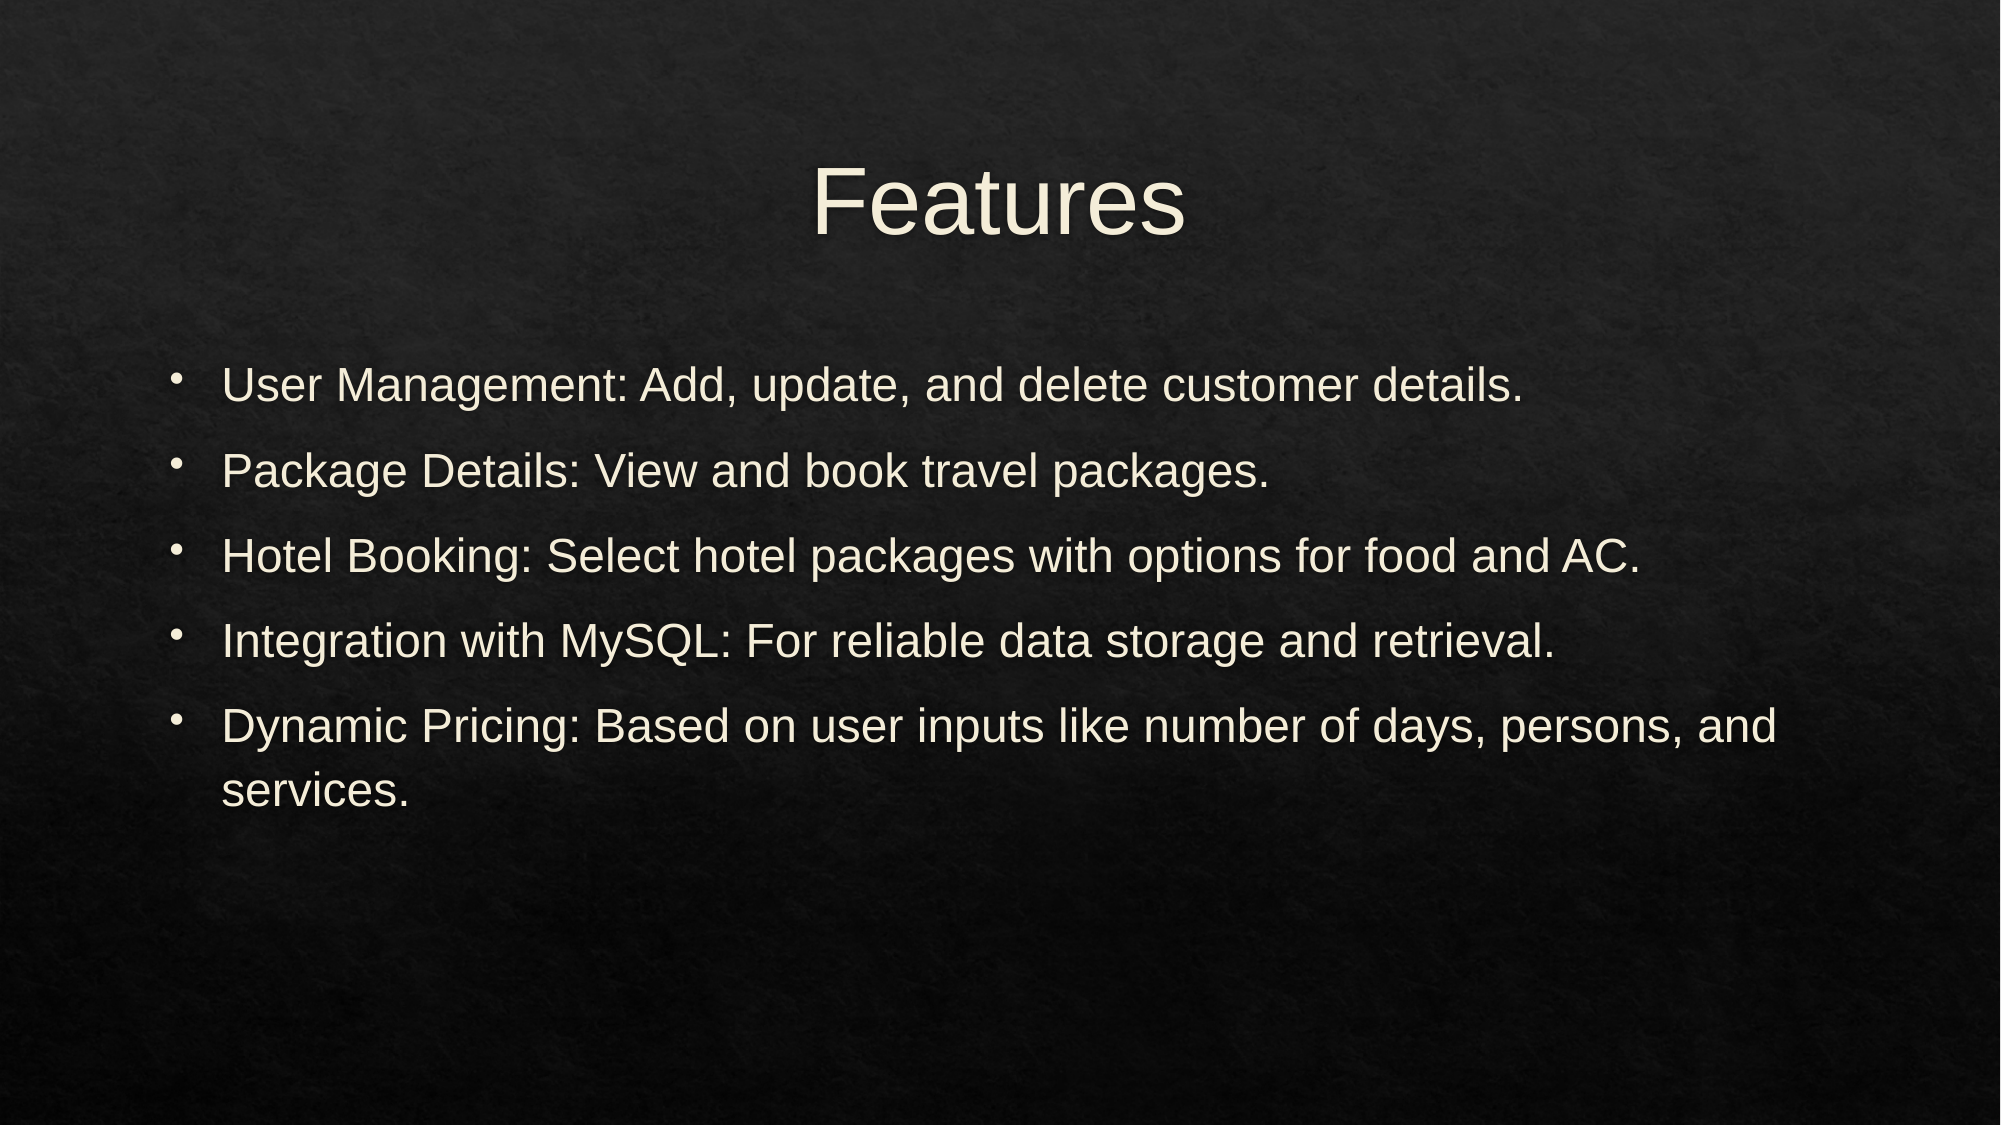

# Features
User Management: Add, update, and delete customer details.
Package Details: View and book travel packages.
Hotel Booking: Select hotel packages with options for food and AC.
Integration with MySQL: For reliable data storage and retrieval.
Dynamic Pricing: Based on user inputs like number of days, persons, and services.